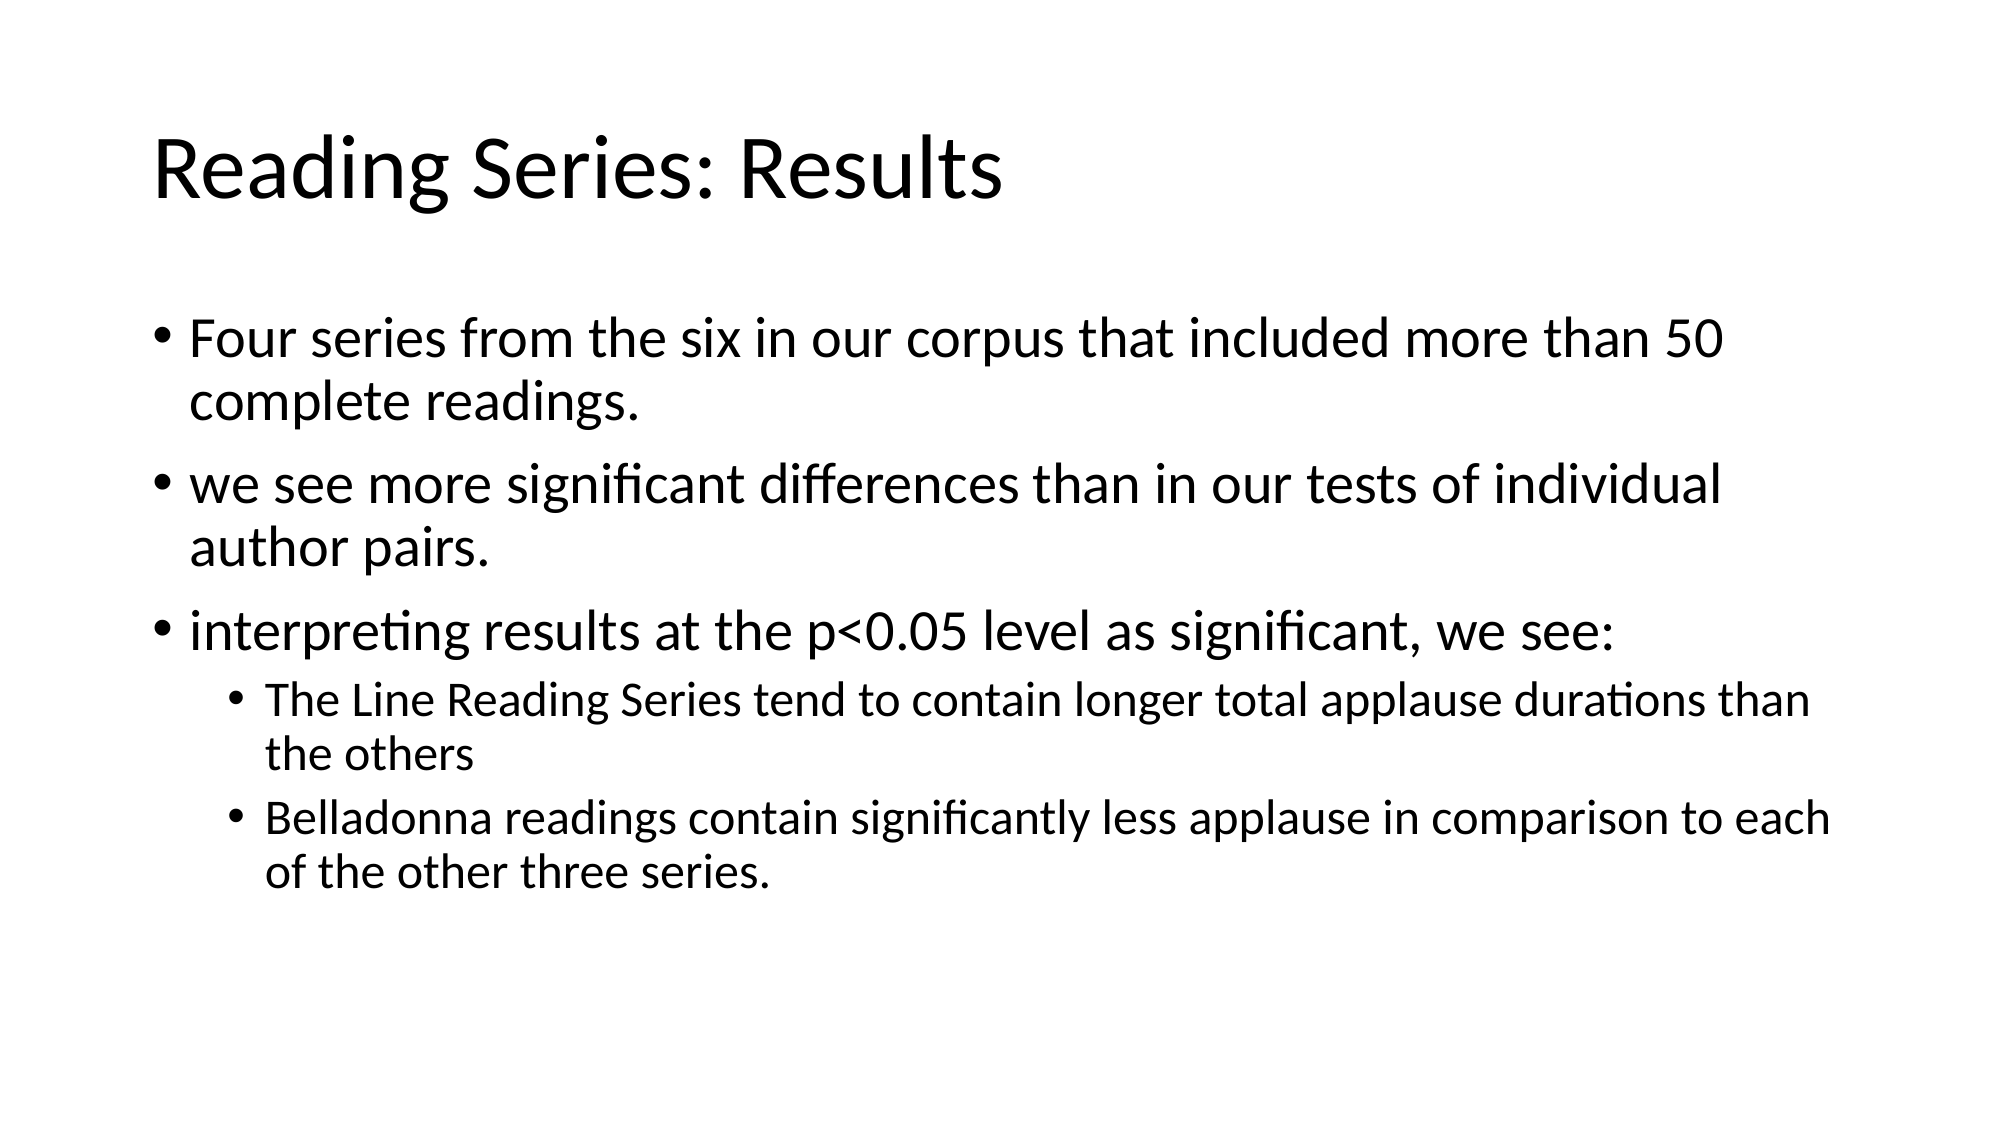

# Reading Series: Results
Four series from the six in our corpus that included more than 50 complete readings.
we see more significant differences than in our tests of individual author pairs.
interpreting results at the p<0.05 level as significant, we see:
The Line Reading Series tend to contain longer total applause durations than the others
Belladonna readings contain significantly less applause in comparison to each of the other three series.